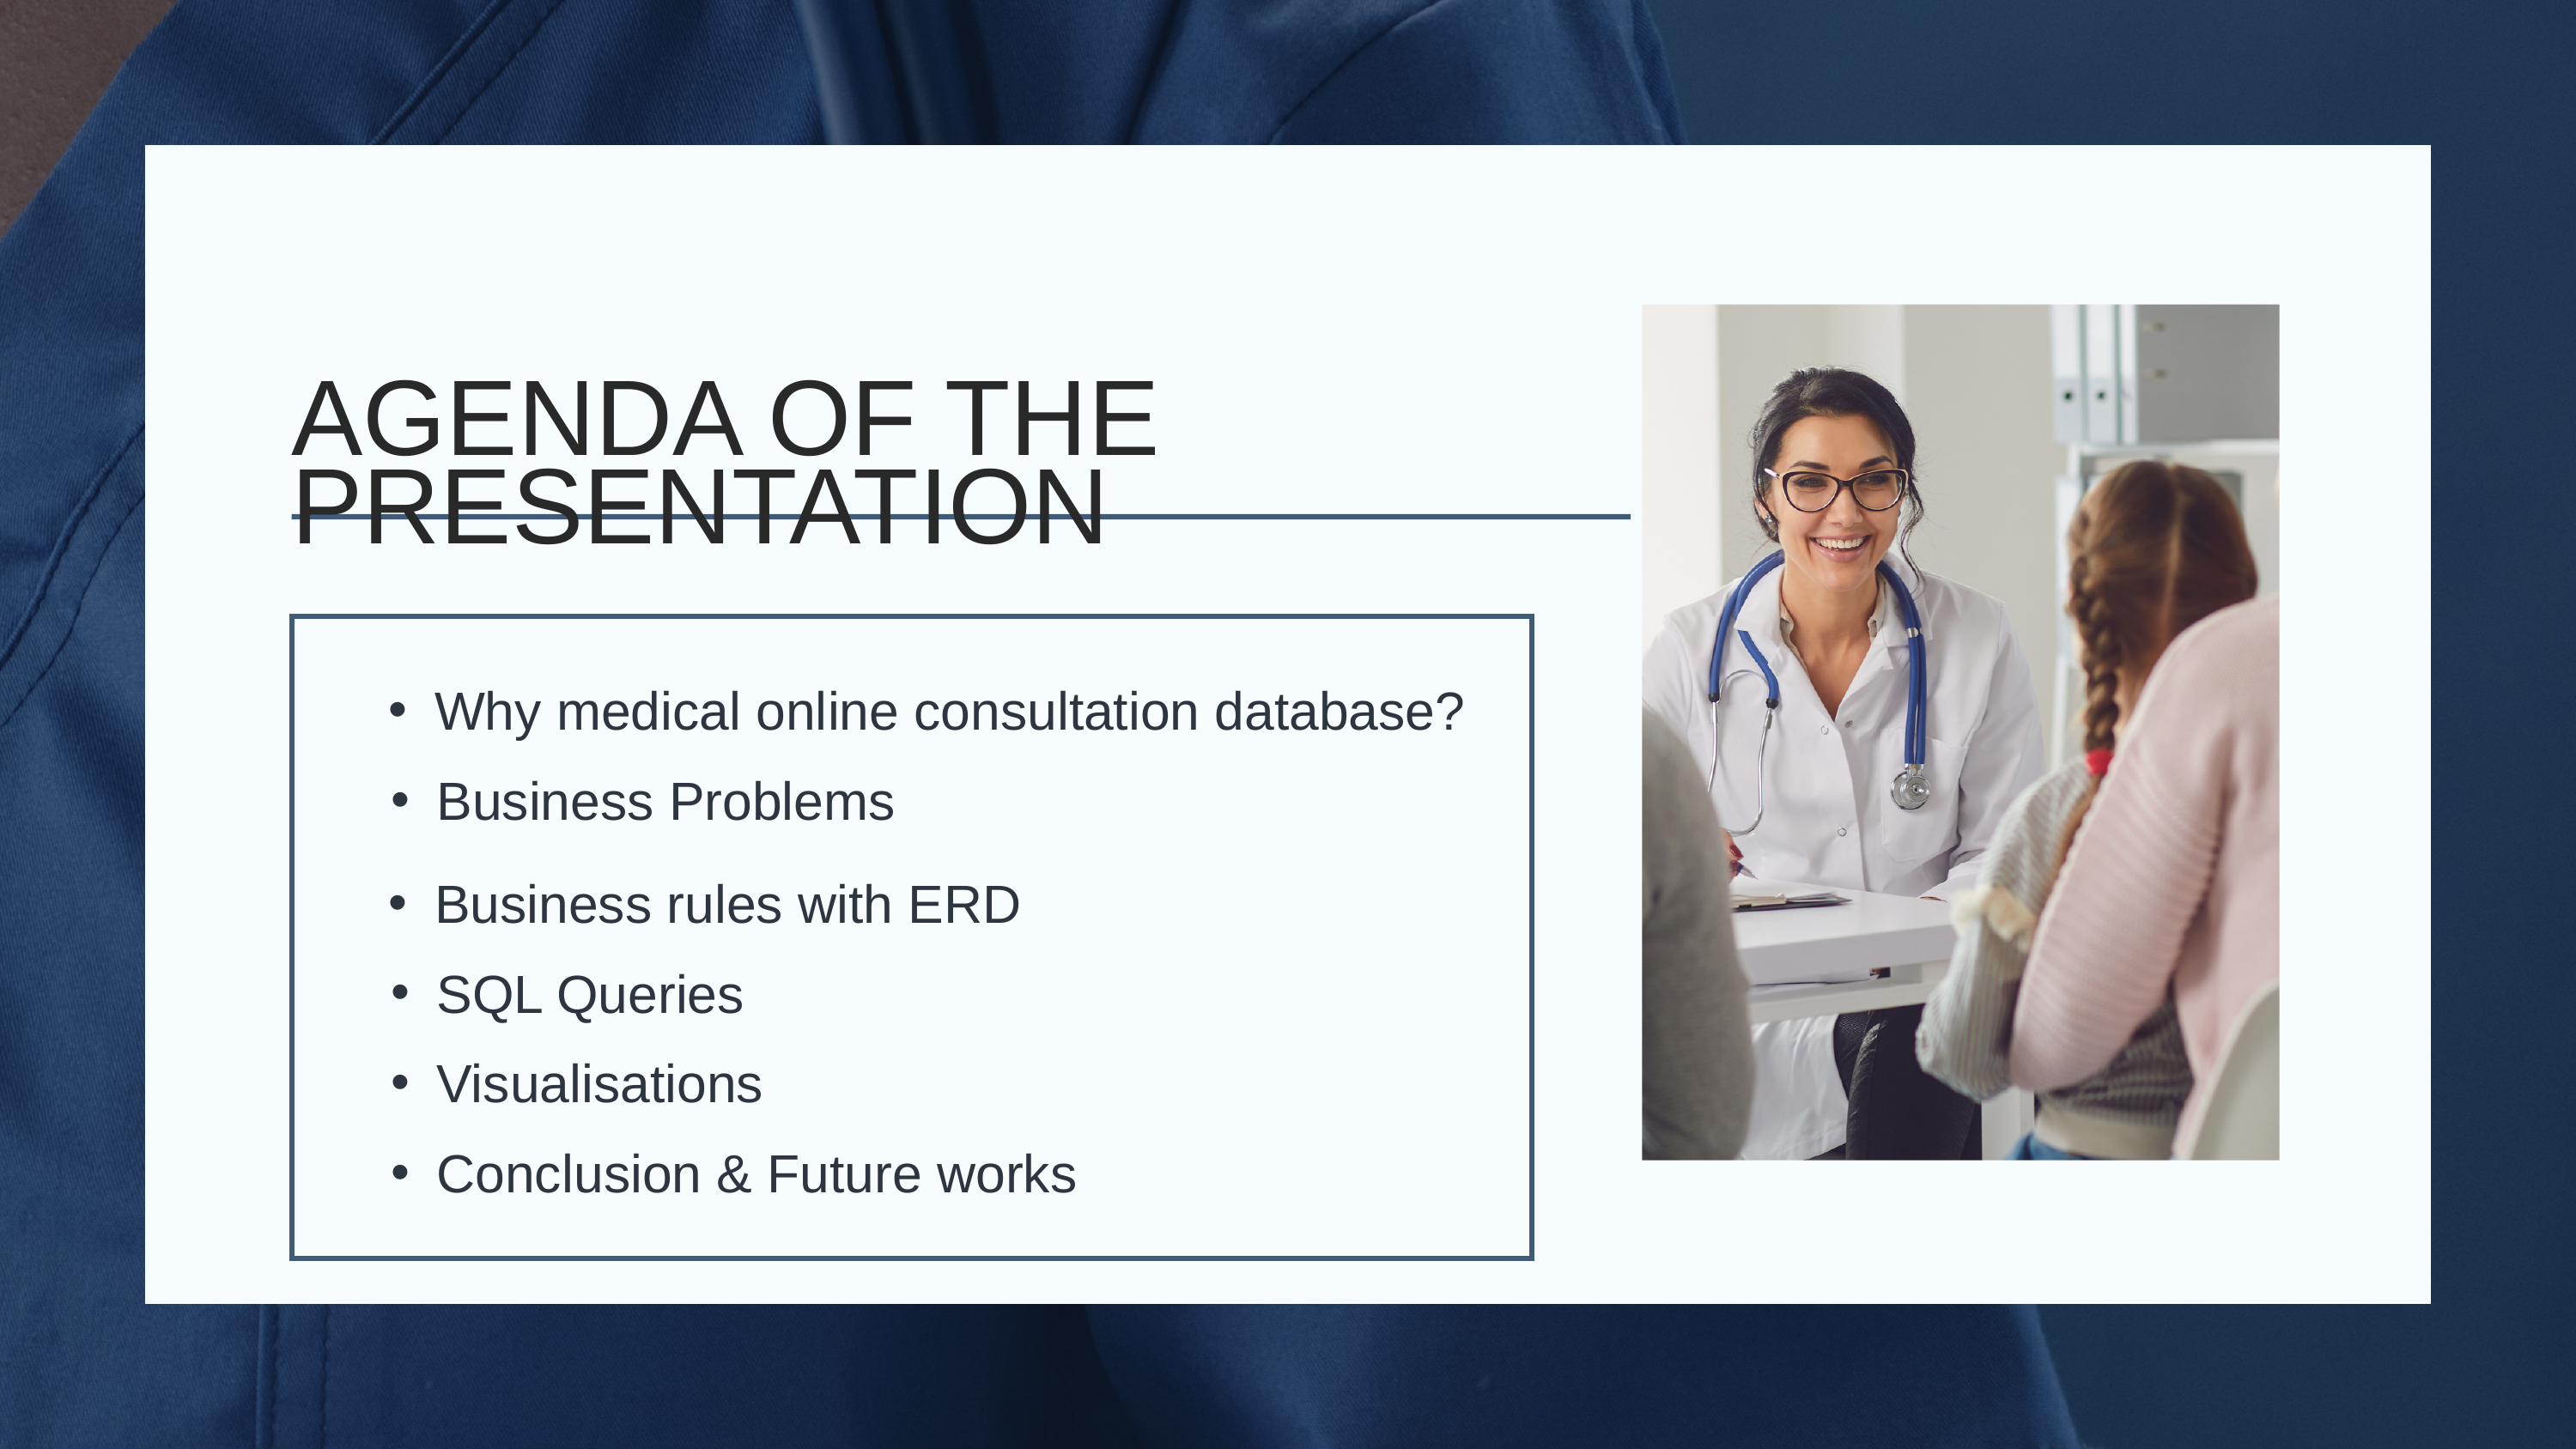

AGENDA OF THE PRESENTATION

Why medical online consultation database?
Business Problems
Business rules with ERD
SQL Queries
Visualisations
Conclusion & Future works